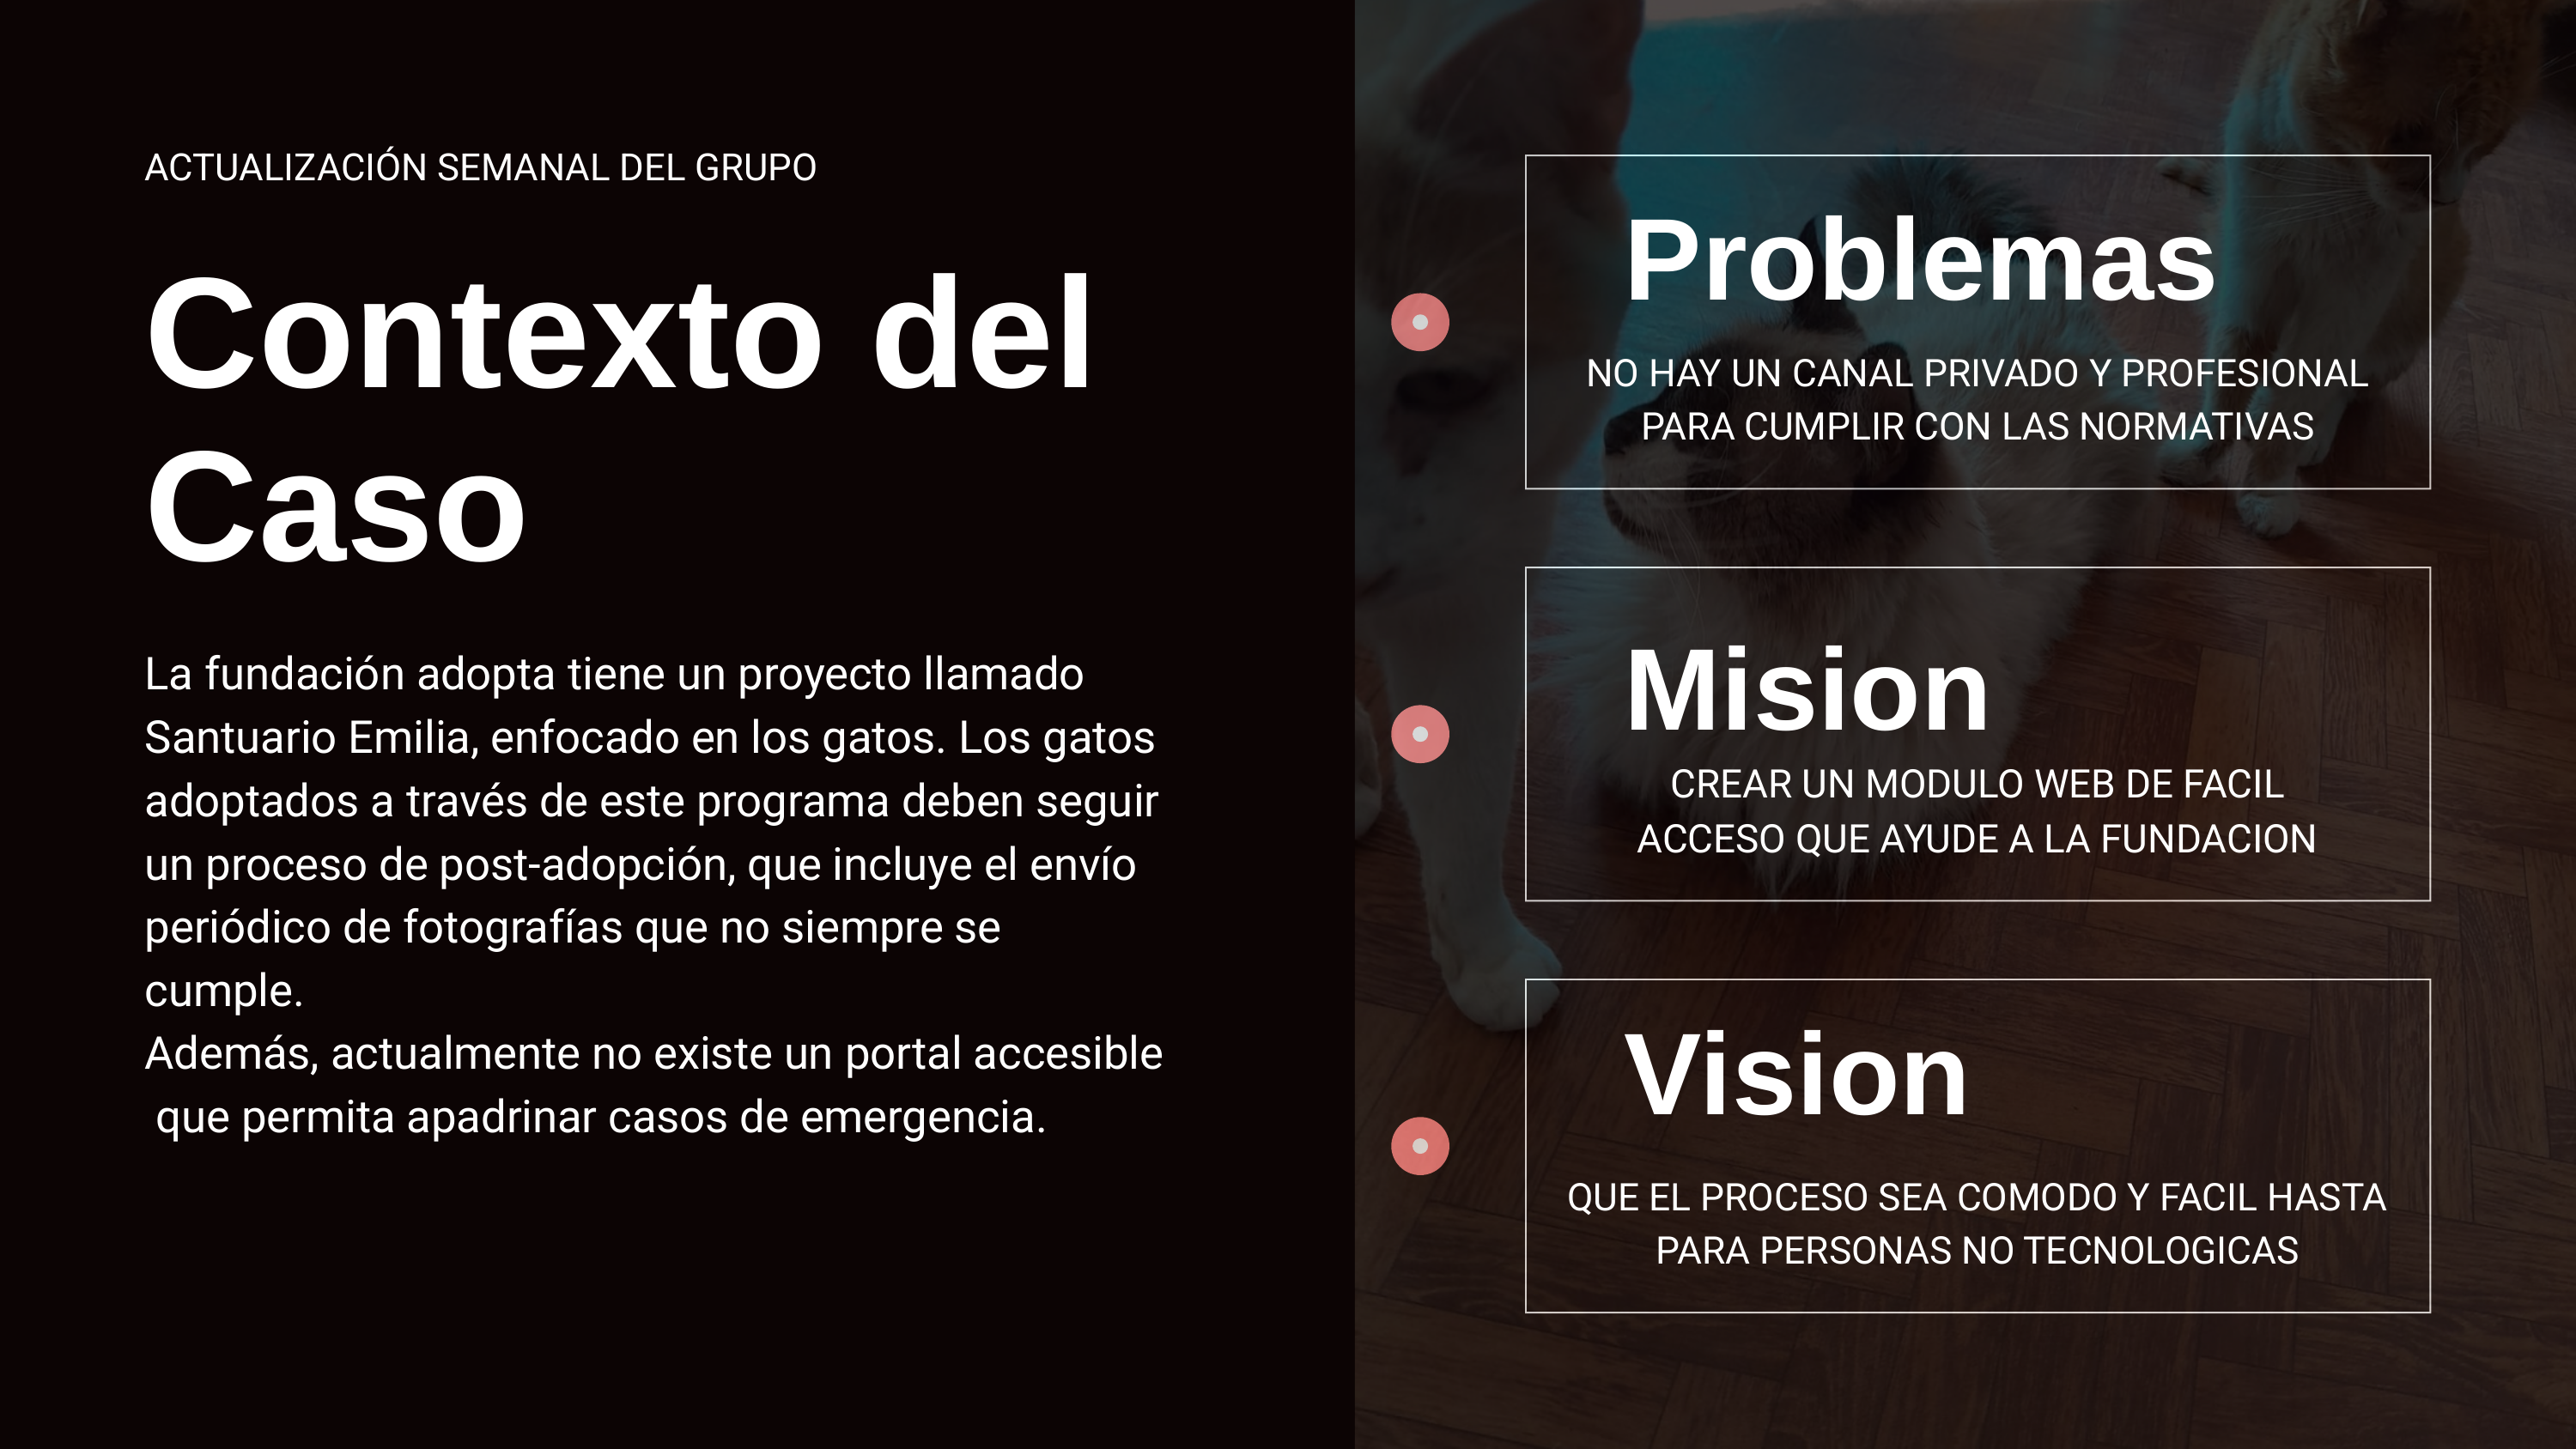

ACTUALIZACIÓN SEMANAL DEL GRUPO

Problemas
Contexto del Caso

NO HAY UN CANAL PRIVADO Y PROFESIONAL PARA CUMPLIR CON LAS NORMATIVAS

Mision
CREAR UN MODULO WEB DE FACIL ACCESO QUE AYUDE A LA FUNDACION
La fundación adopta tiene un proyecto llamado Santuario Emilia, enfocado en los gatos. Los gatos adoptados a través de este programa deben seguir un proceso de post-adopción, que incluye el envío periódico de fotografías que no siempre se cumple.
Además, actualmente no existe un portal accesible  que permita apadrinar casos de emergencia.

Vision

QUE EL PROCESO SEA COMODO Y FACIL HASTA PARA PERSONAS NO TECNOLOGICAS